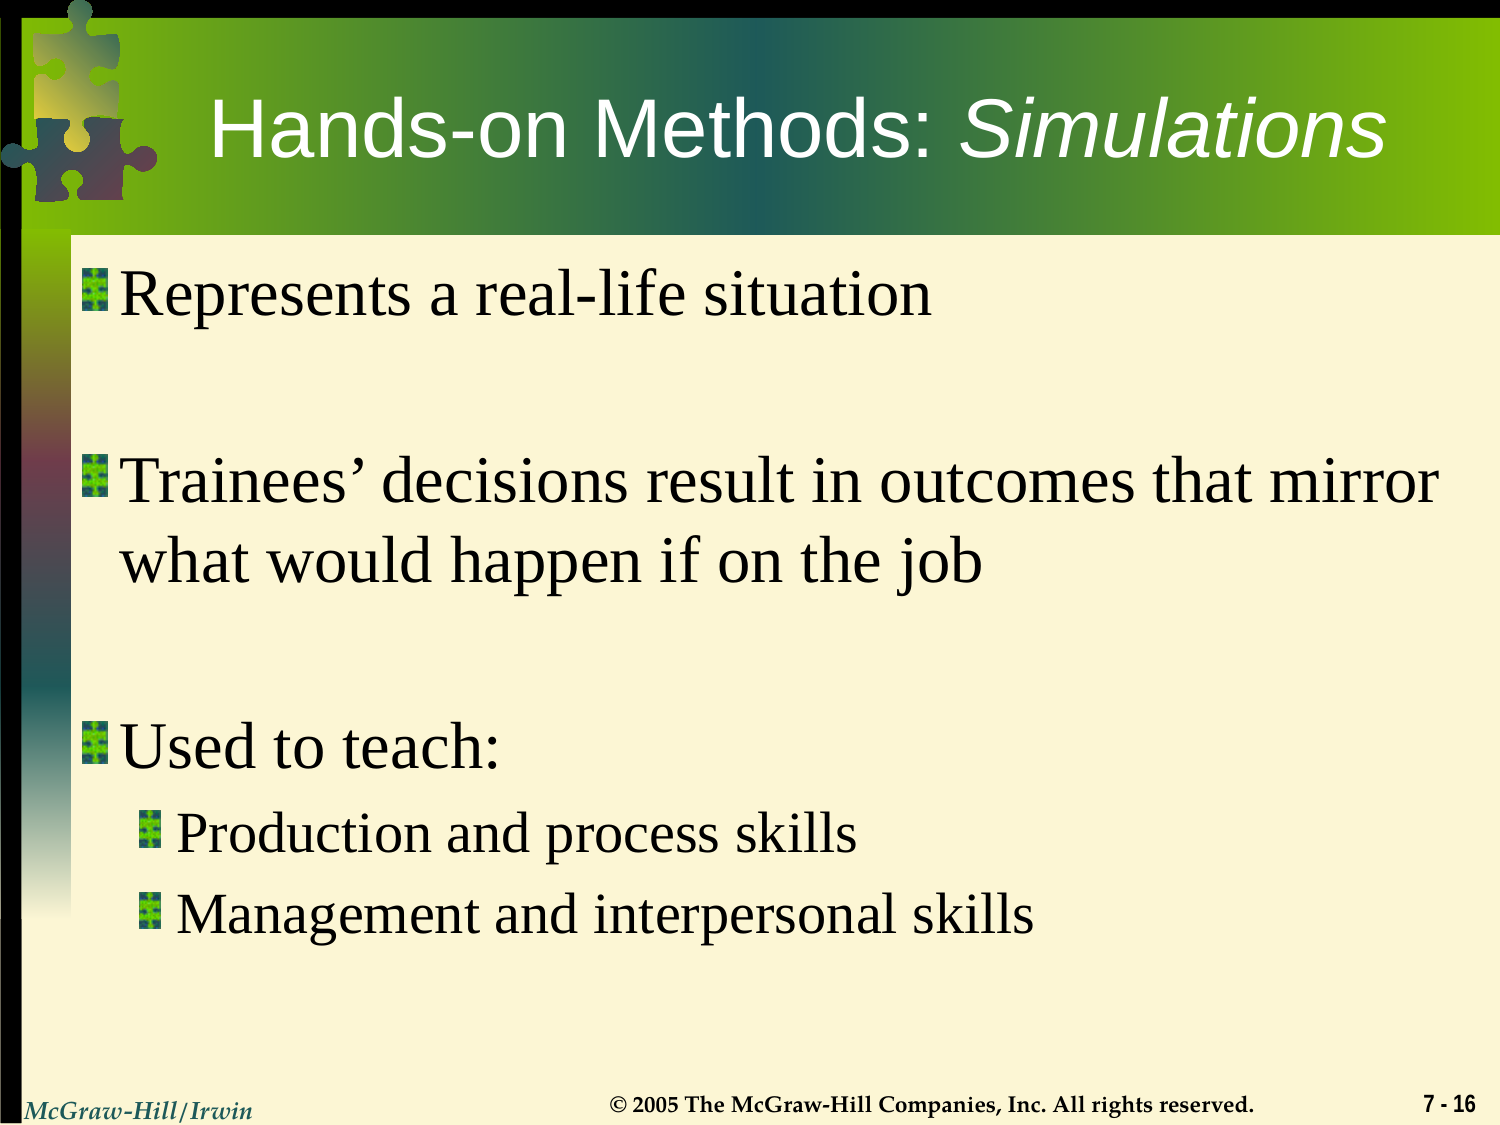

# Hands-on Methods: Simulations
Represents a real-life situation

Trainees’ decisions result in outcomes that mirror what would happen if on the job

Used to teach:
Production and process skills
Management and interpersonal skills